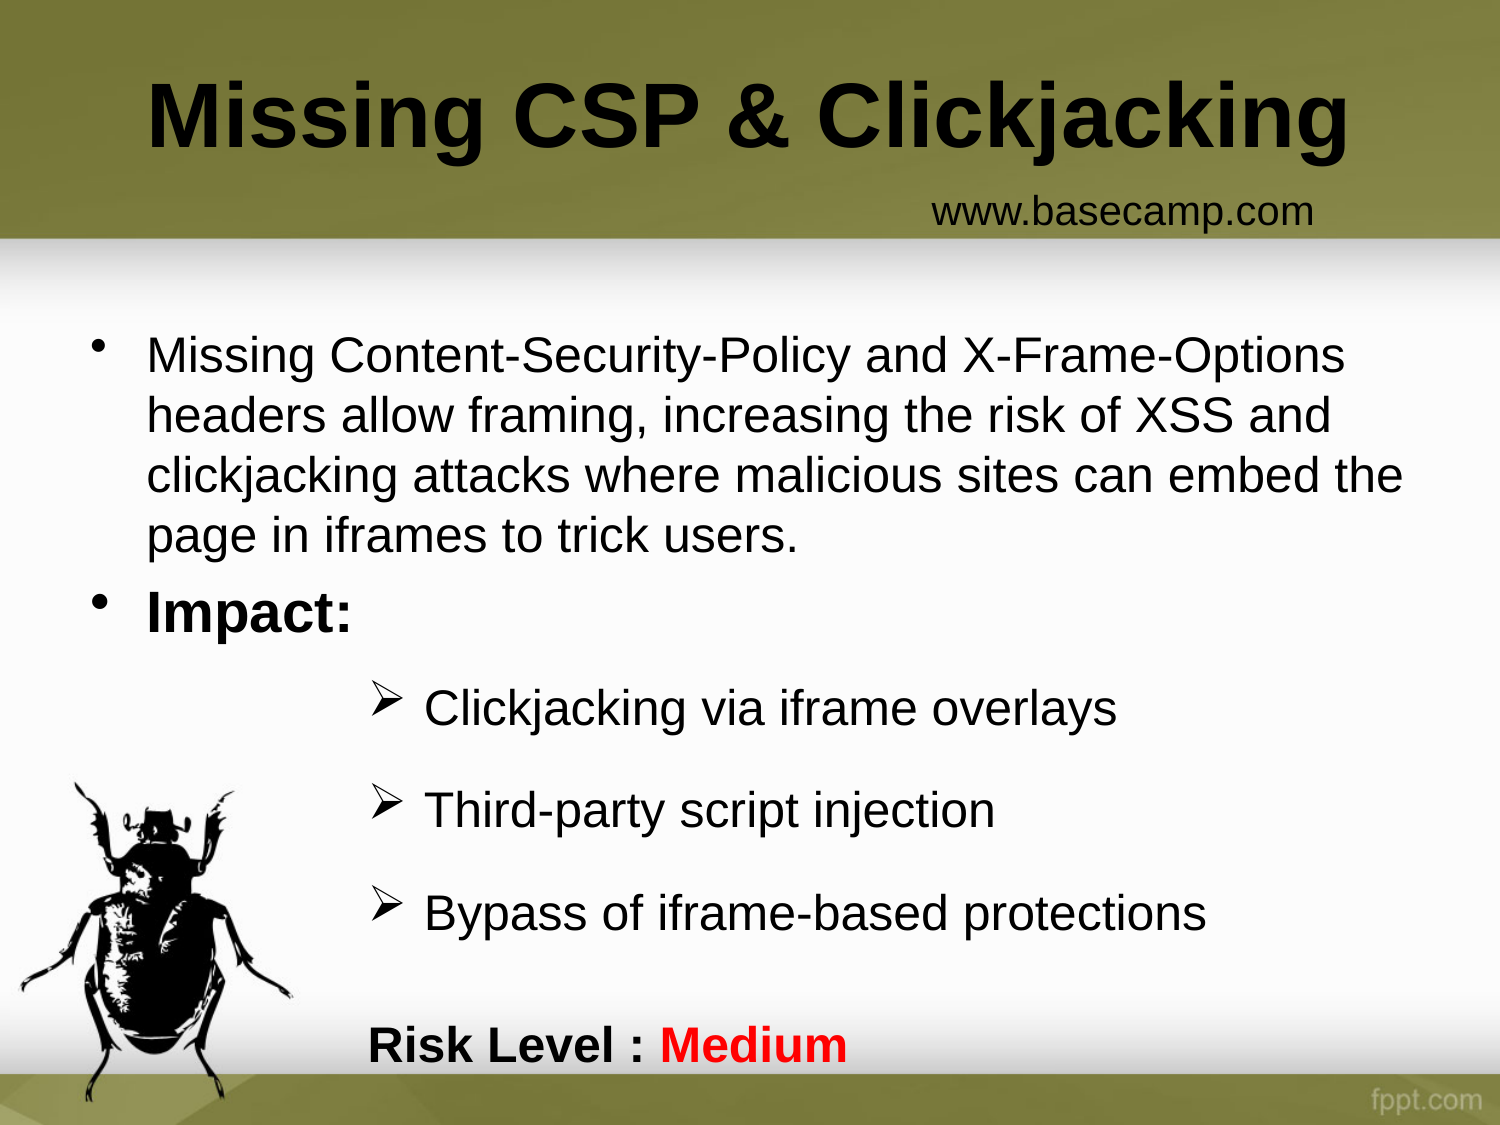

www.basecamp.com
# Missing CSP & Clickjacking
Missing Content-Security-Policy and X-Frame-Options headers allow framing, increasing the risk of XSS and clickjacking attacks where malicious sites can embed the page in iframes to trick users.
Impact:

Clickjacking via iframe overlays
Third-party script injection
Bypass of iframe-based protections
Risk Level : Medium